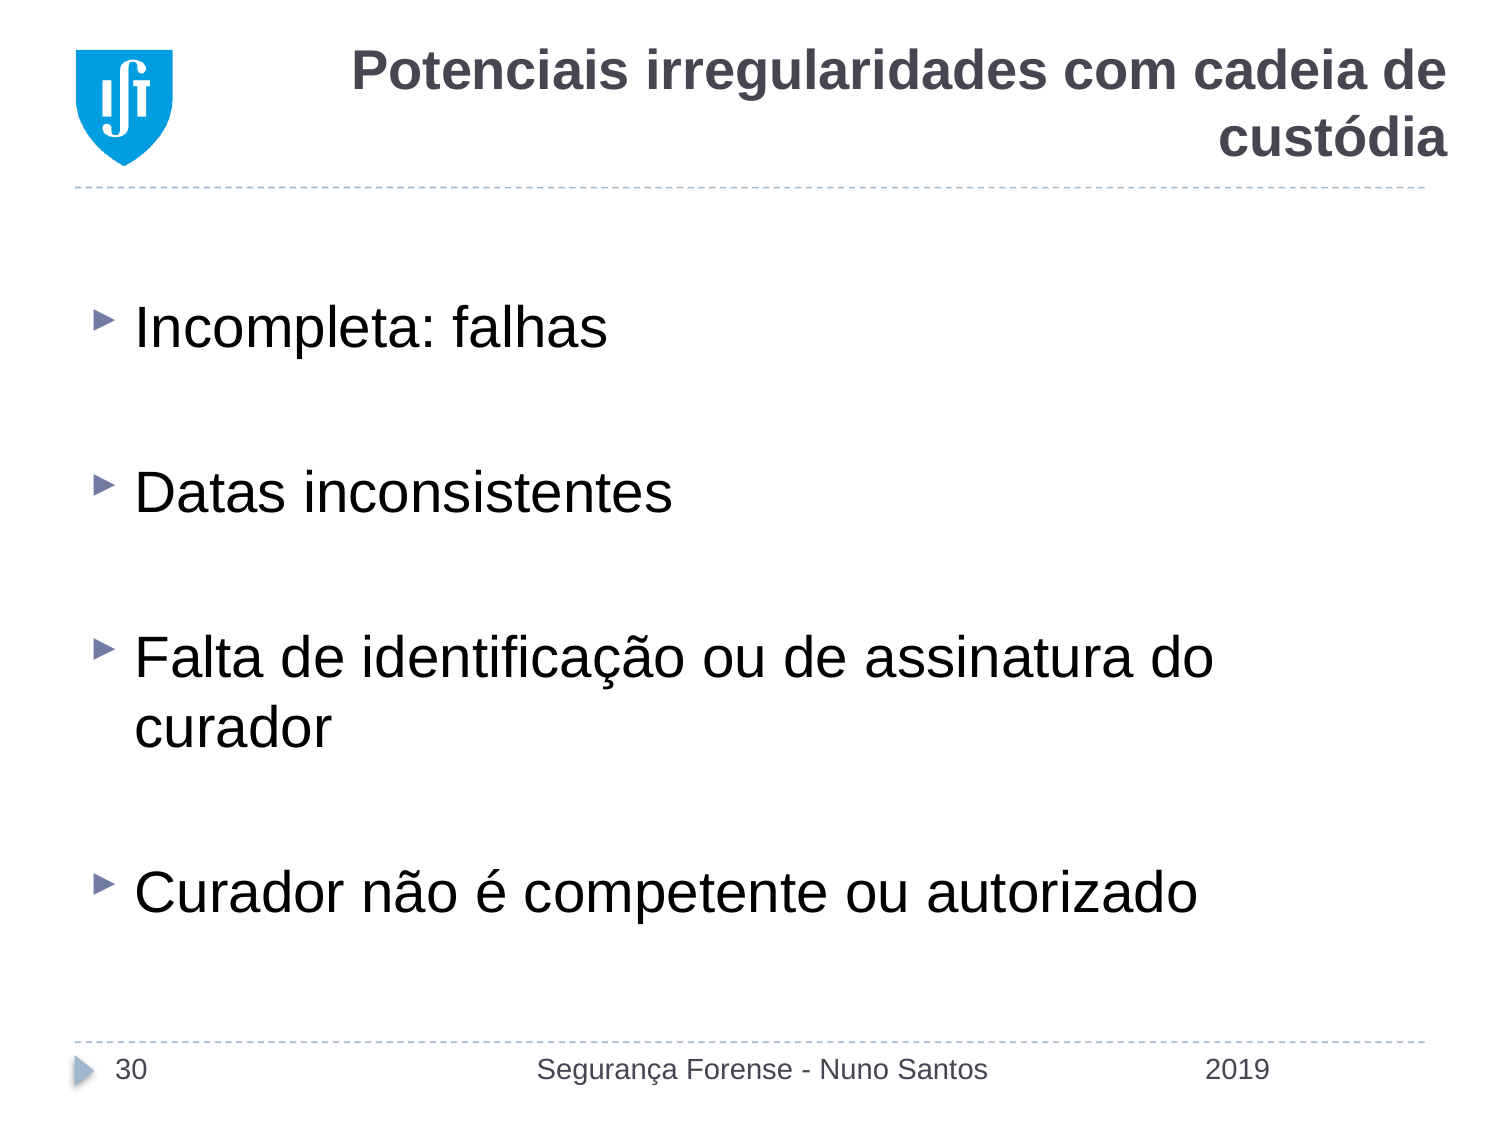

# Potenciais irregularidades com cadeia de custódia

Incompleta: falhas

Datas inconsistentes

Falta de identificação ou de assinatura do curador

Curador não é competente ou autorizado

30
Segurança Forense - Nuno Santos
2019